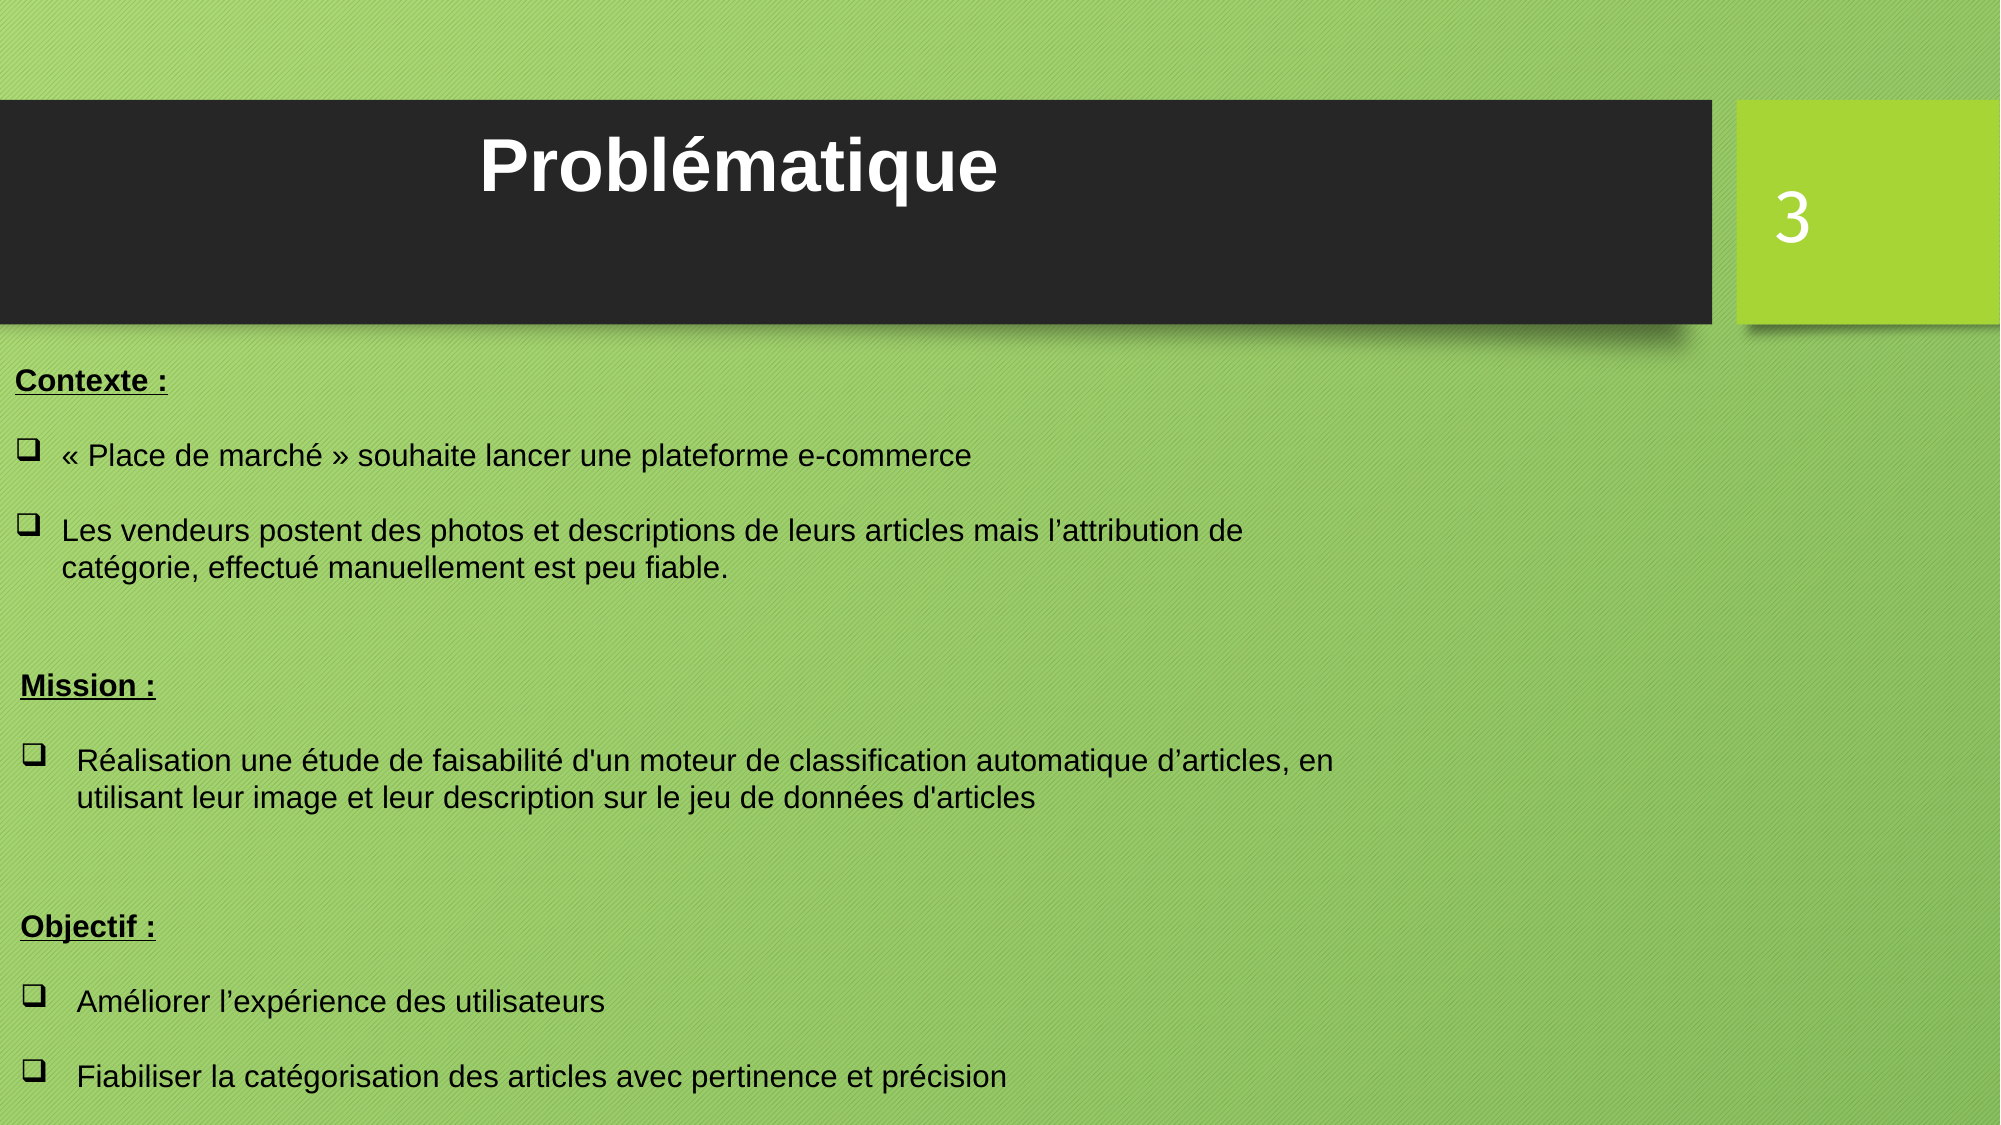

3
# Problématique
Contexte :

« Place de marché » souhaite lancer une plateforme e-commerce

Les vendeurs postent des photos et descriptions de leurs articles mais l’attribution de catégorie, effectué manuellement est peu fiable.

Mission :

Réalisation une étude de faisabilité d'un moteur de classification automatique d’articles, en utilisant leur image et leur description sur le jeu de données d'articles
Objectif :

Améliorer l’expérience des utilisateurs

Fiabiliser la catégorisation des articles avec pertinence et précision